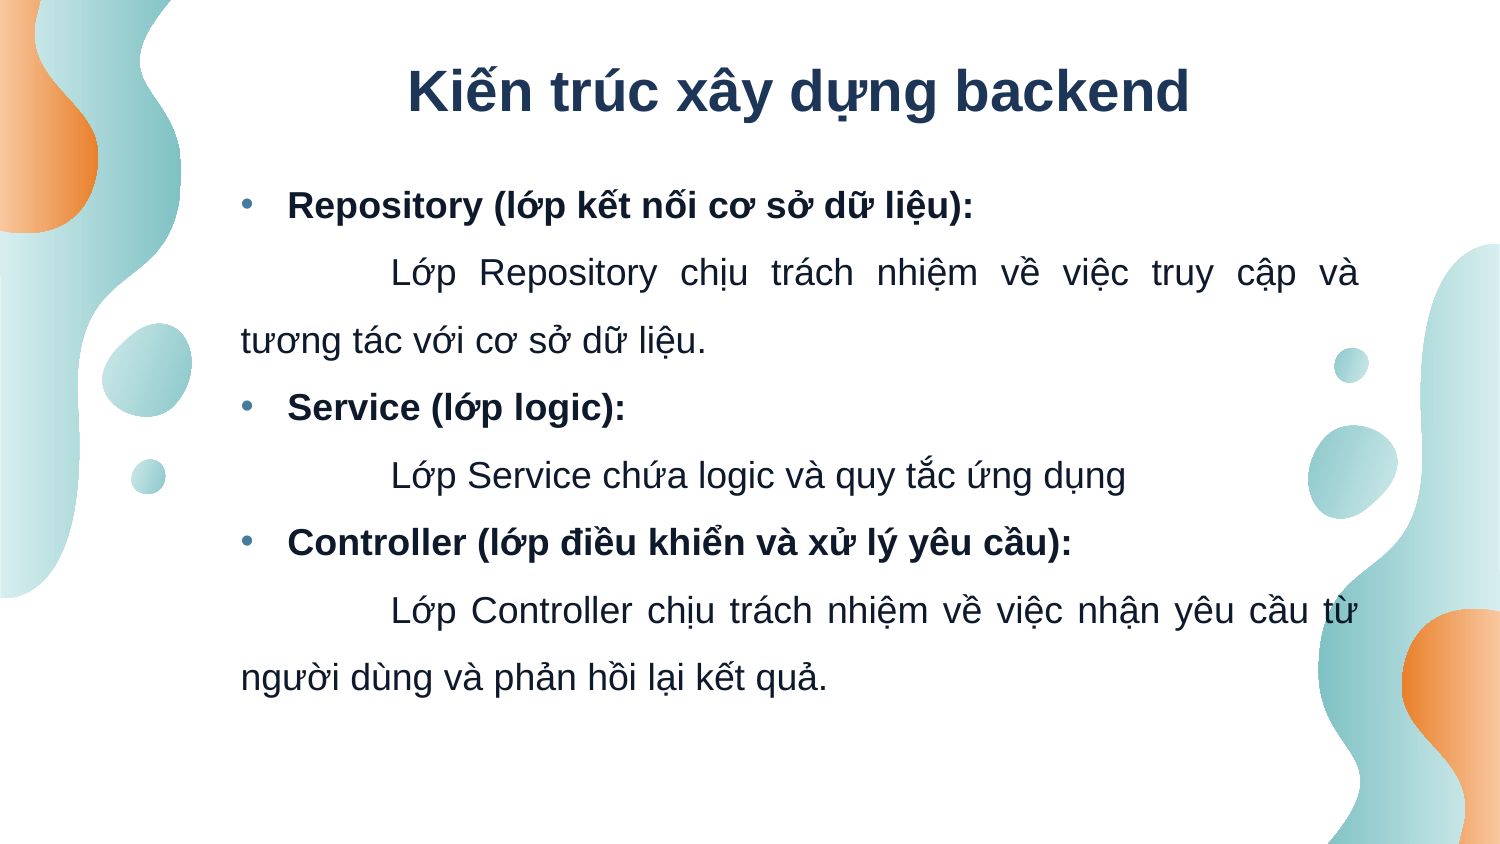

# Kiến trúc xây dựng backend
Repository (lớp kết nối cơ sở dữ liệu):
	Lớp Repository chịu trách nhiệm về việc truy cập và tương tác với cơ sở dữ liệu.
Service (lớp logic):
	Lớp Service chứa logic và quy tắc ứng dụng
Controller (lớp điều khiển và xử lý yêu cầu):
	Lớp Controller chịu trách nhiệm về việc nhận yêu cầu từ người dùng và phản hồi lại kết quả.